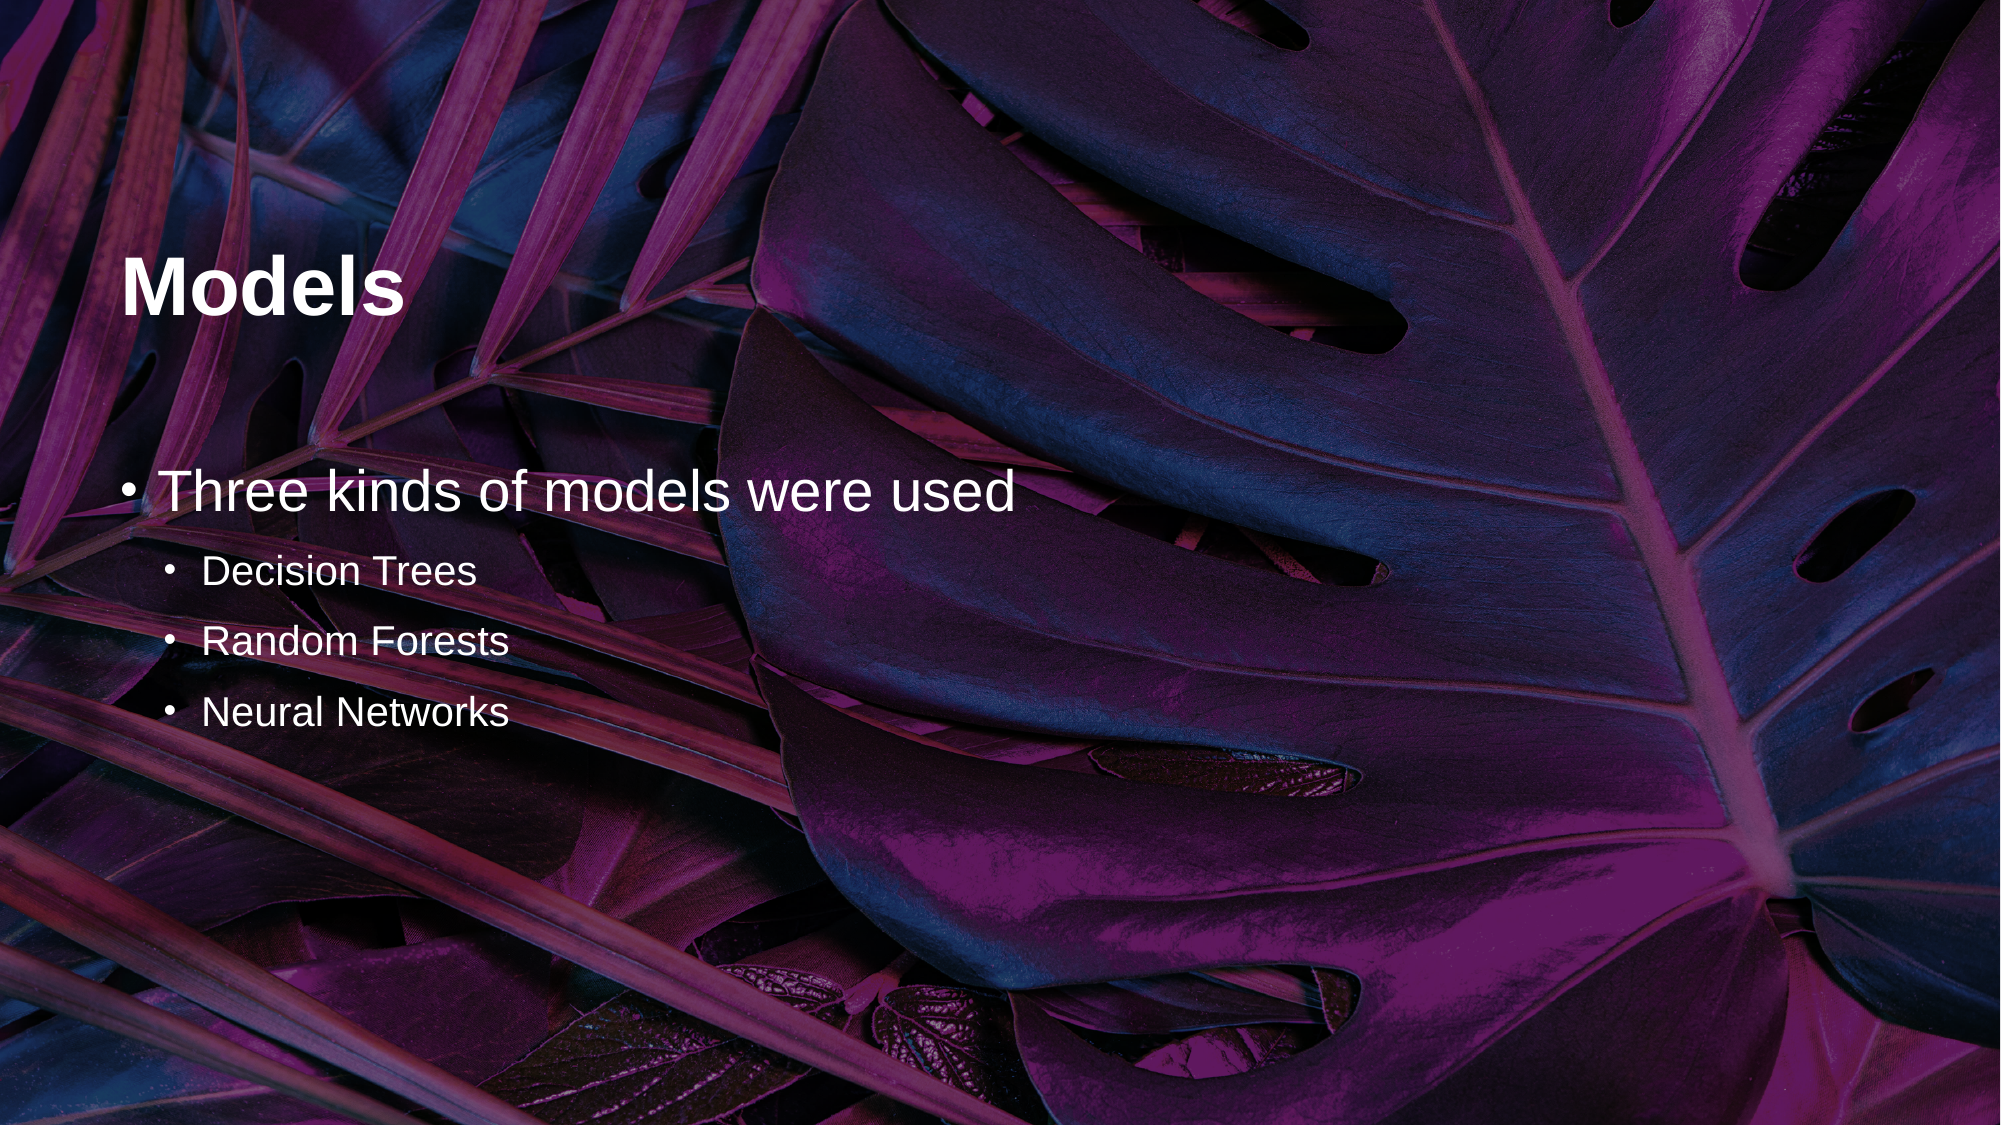

# Models
Three kinds of models were used
Decision Trees
Random Forests
Neural Networks